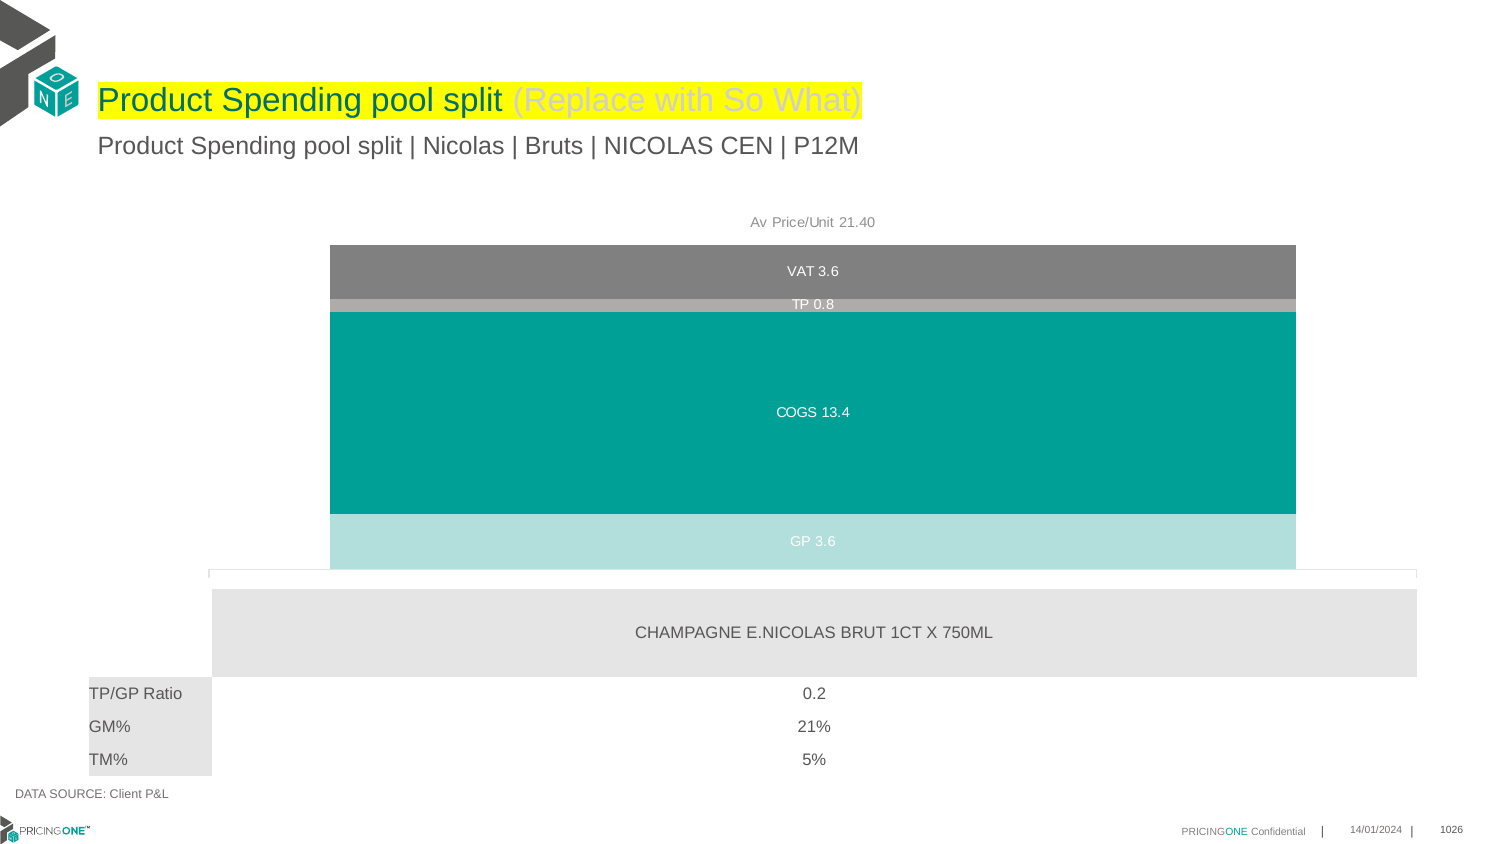

# Product Spending pool split (Replace with So What)
Product Spending pool split | Nicolas | Bruts | NICOLAS CEN | P12M

### Chart

| Category | GP | COGS | TP | VAT |
|---|---|---|---|---|
| Av Price/Unit 21.40 | 3.6113608695652175 | 13.392240869565217 | 0.8315431884057993 | 3.567028985507244 |
|  | CHAMPAGNE E.NICOLAS BRUT 1CT X 750ML |
| --- | --- |
| TP/GP Ratio | 0.2 |
| GM% | 21% |
| TM% | 5% |
DATA SOURCE: Client P&L

14/01/2024
1026